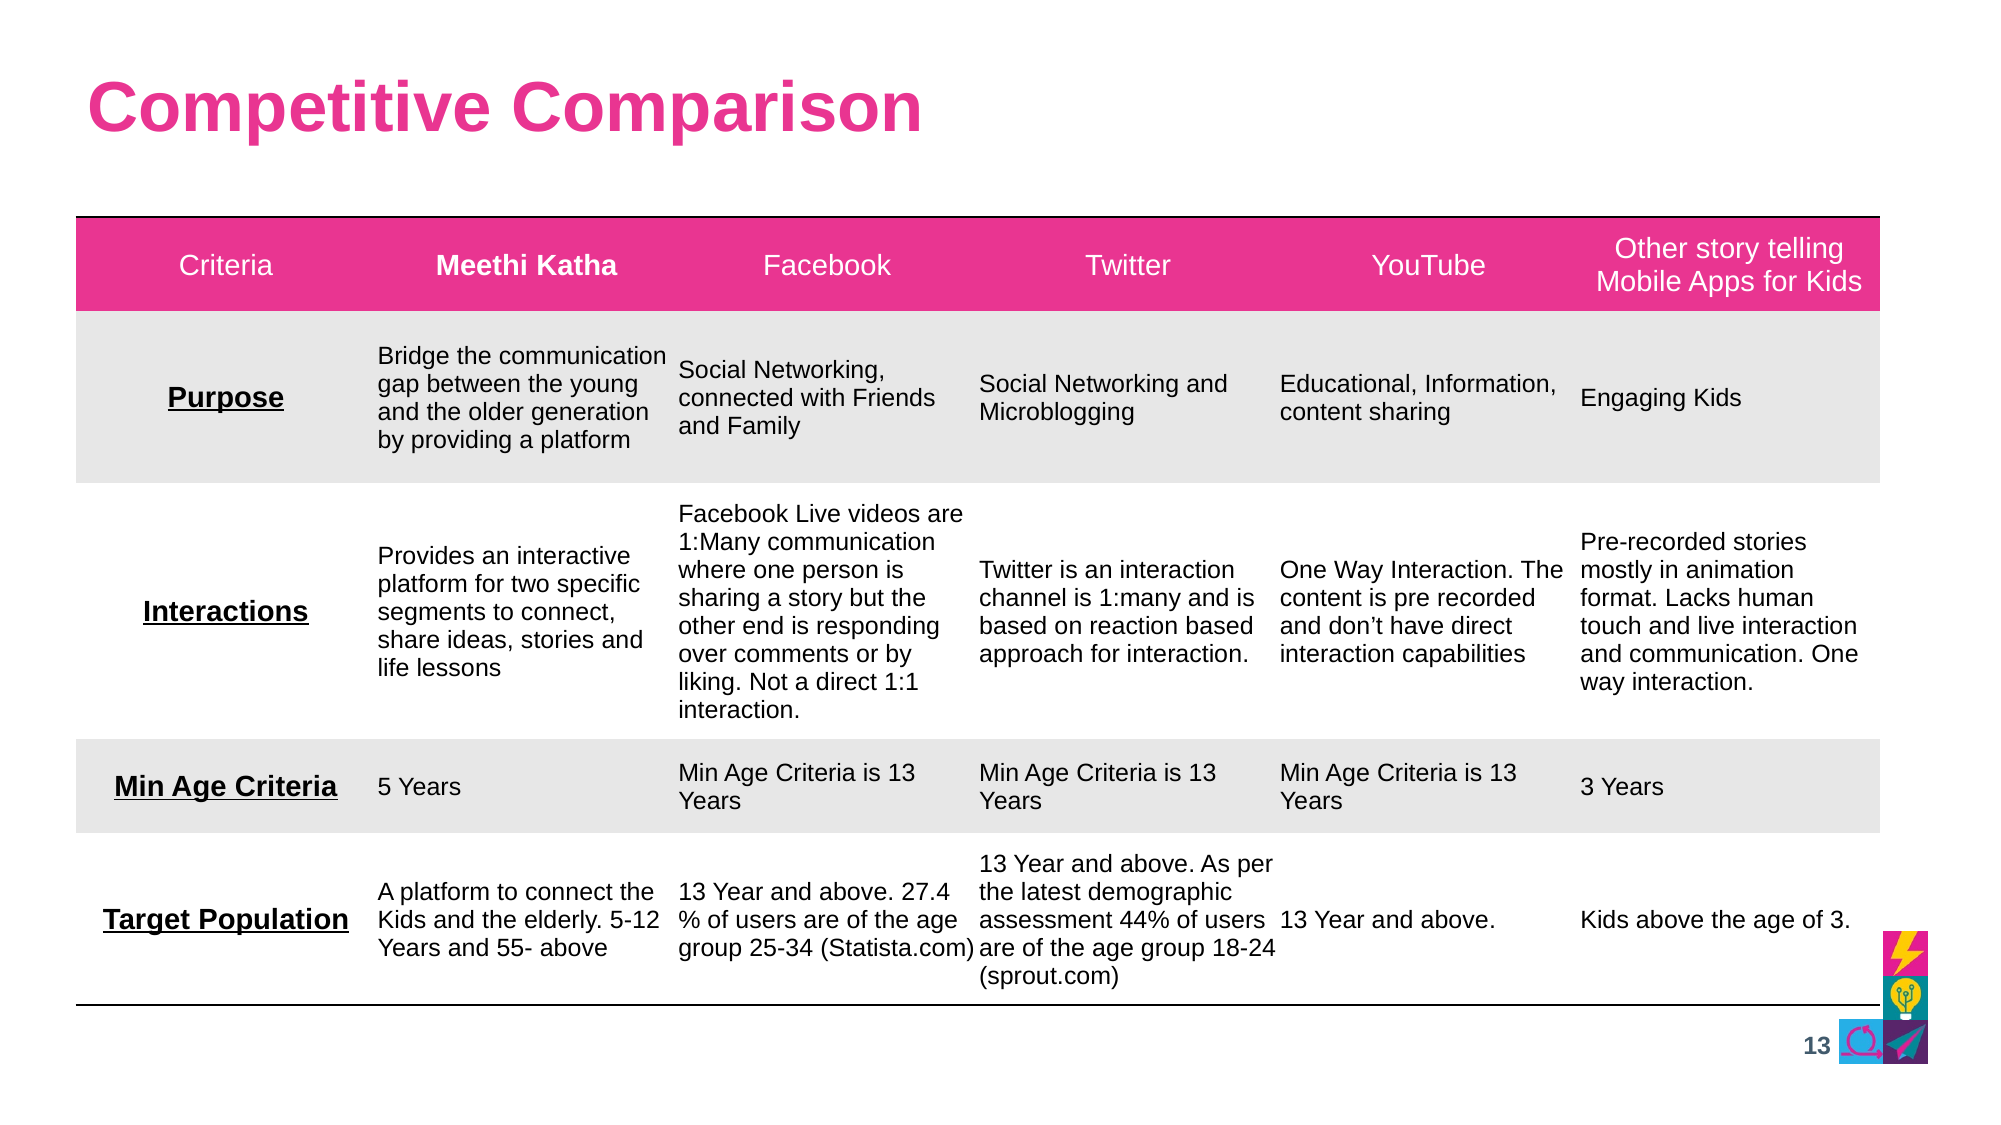

# Competitive Comparison
| Criteria | Meethi Katha | Facebook | Twitter | YouTube | Other story telling Mobile Apps for Kids |
| --- | --- | --- | --- | --- | --- |
| Purpose | Bridge the communication gap between the young and the older generation by providing a platform | Social Networking, connected with Friends and Family | Social Networking and Microblogging | Educational, Information, content sharing | Engaging Kids |
| Interactions | Provides an interactive platform for two specific segments to connect, share ideas, stories and life lessons | Facebook Live videos are 1:Many communication where one person is sharing a story but the other end is responding over comments or by liking. Not a direct 1:1 interaction. | Twitter is an interaction channel is 1:many and is based on reaction based approach for interaction. | One Way Interaction. The content is pre recorded and don’t have direct interaction capabilities | Pre-recorded stories mostly in animation format. Lacks human touch and live interaction and communication. One way interaction. |
| Min Age Criteria | 5 Years | Min Age Criteria is 13 Years | Min Age Criteria is 13 Years | Min Age Criteria is 13 Years | 3 Years |
| Target Population | A platform to connect the Kids and the elderly. 5-12 Years and 55- above | 13 Year and above. 27.4 % of users are of the age group 25-34 (Statista.com) | 13 Year and above. As per the latest demographic assessment 44% of users are of the age group 18-24 (sprout.com) | 13 Year and above. | Kids above the age of 3. |